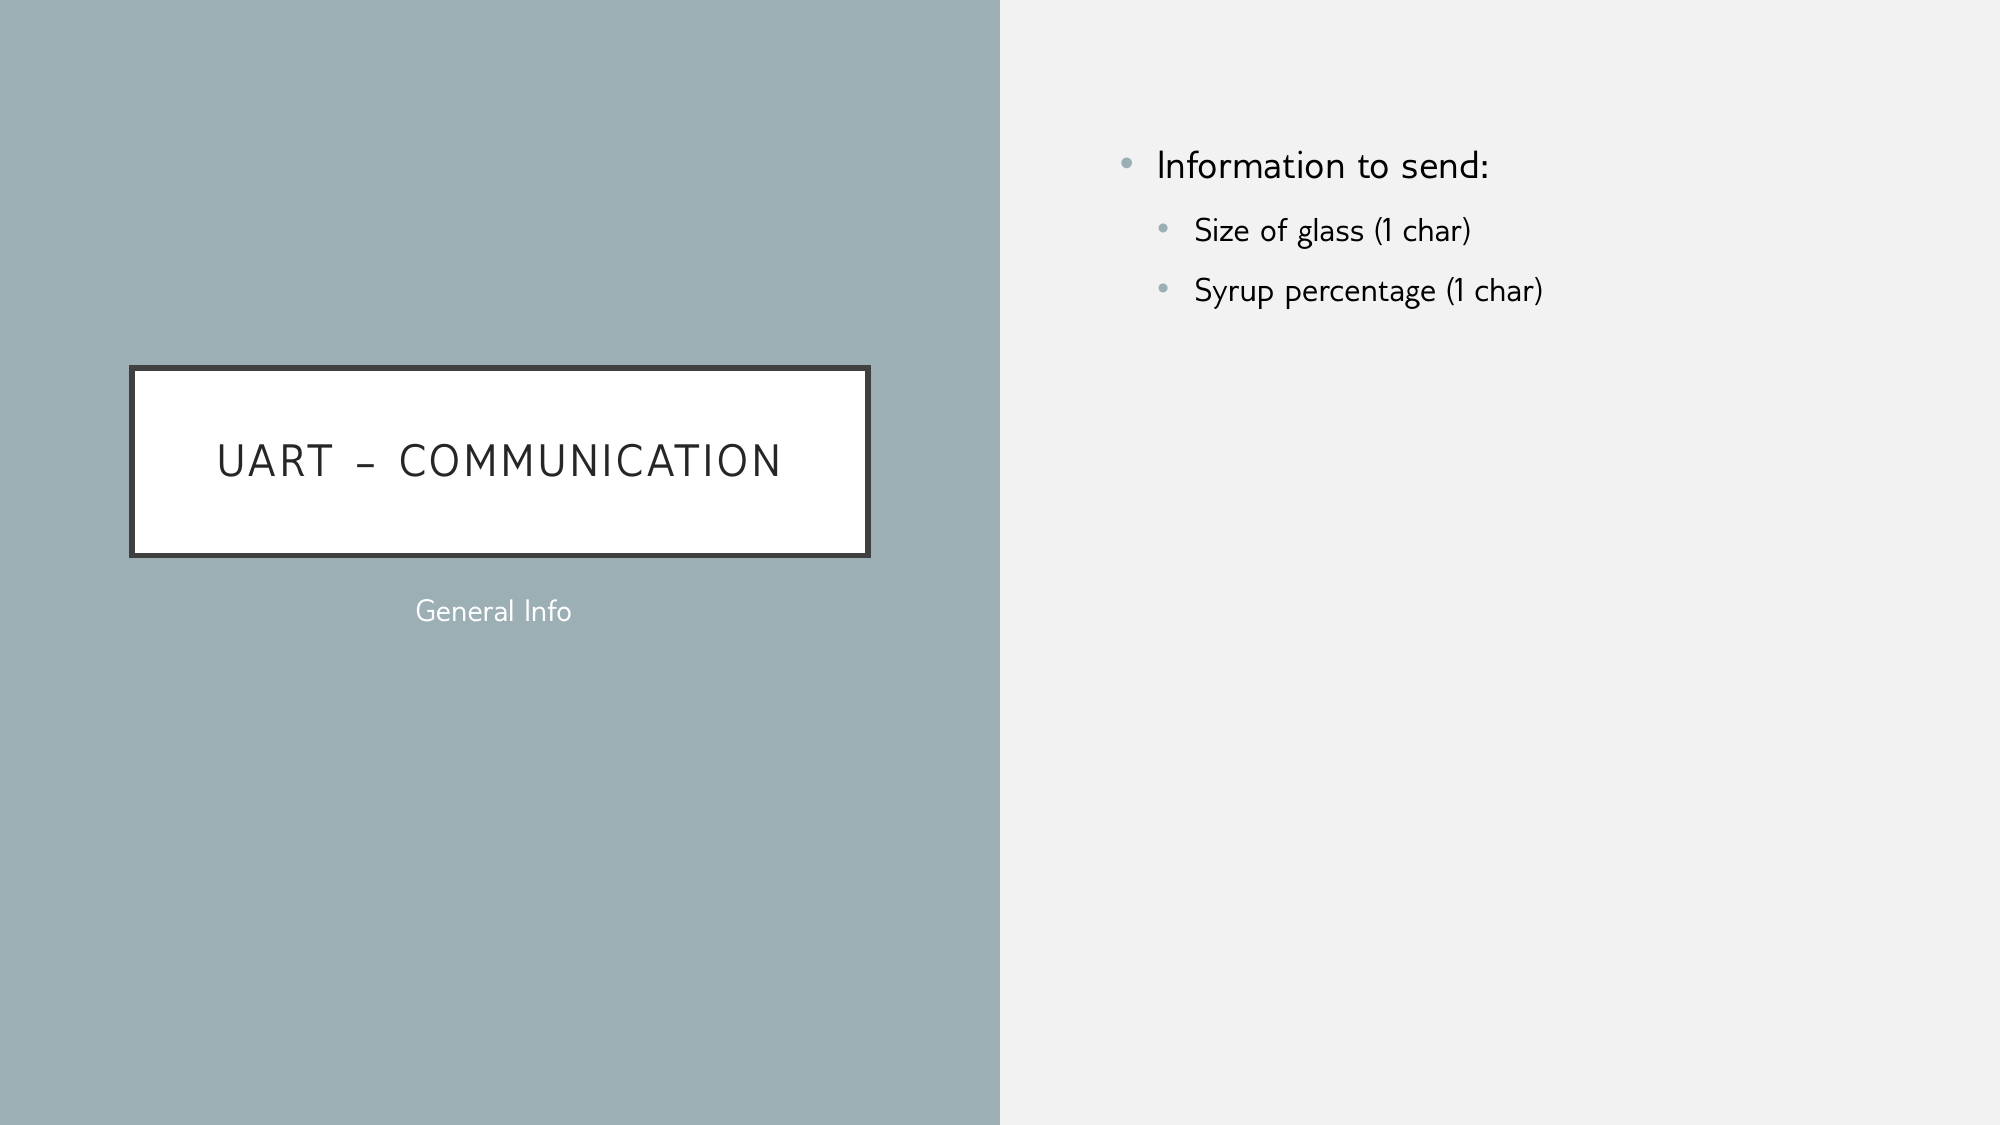

Information to send:
Size of glass (1 char)
Syrup percentage (1 char)

# uart – communication
General Info